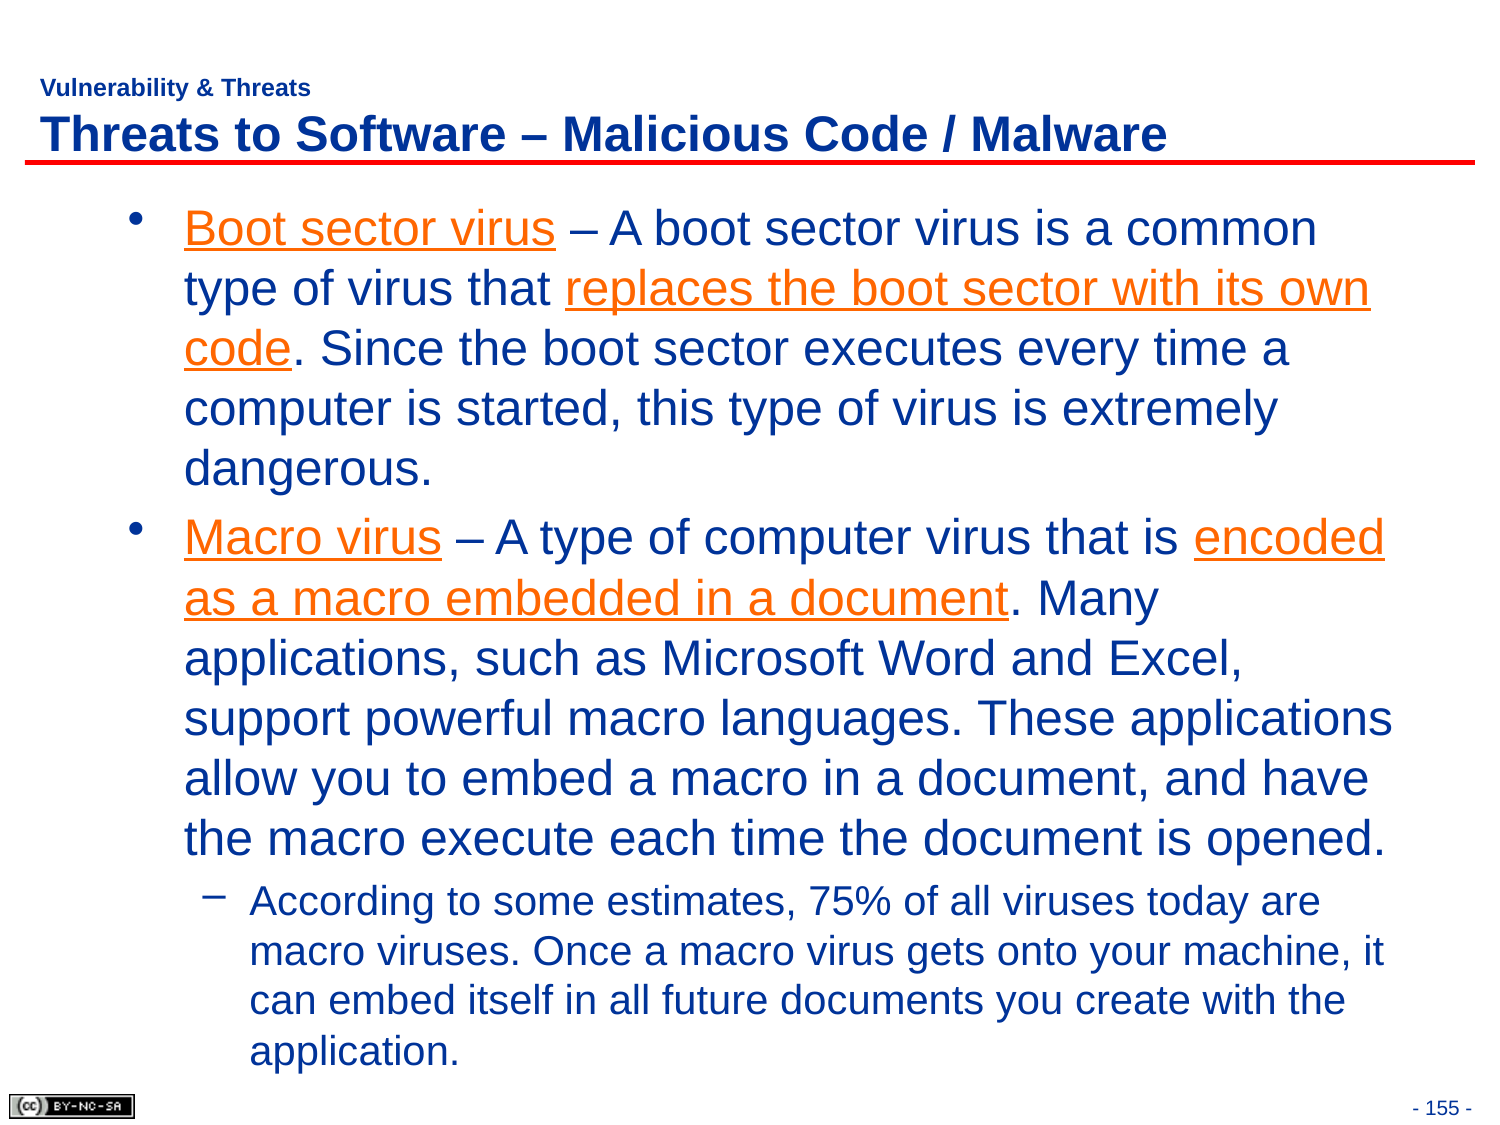

# Vulnerability & Threats Threats to Software – Malicious Code / Malware
Boot sector virus – A boot sector virus is a common type of virus that replaces the boot sector with its own code. Since the boot sector executes every time a computer is started, this type of virus is extremely dangerous.
Macro virus – A type of computer virus that is encoded as a macro embedded in a document. Many applications, such as Microsoft Word and Excel, support powerful macro languages. These applications allow you to embed a macro in a document, and have the macro execute each time the document is opened.
According to some estimates, 75% of all viruses today are macro viruses. Once a macro virus gets onto your machine, it can embed itself in all future documents you create with the application.
- 155 -